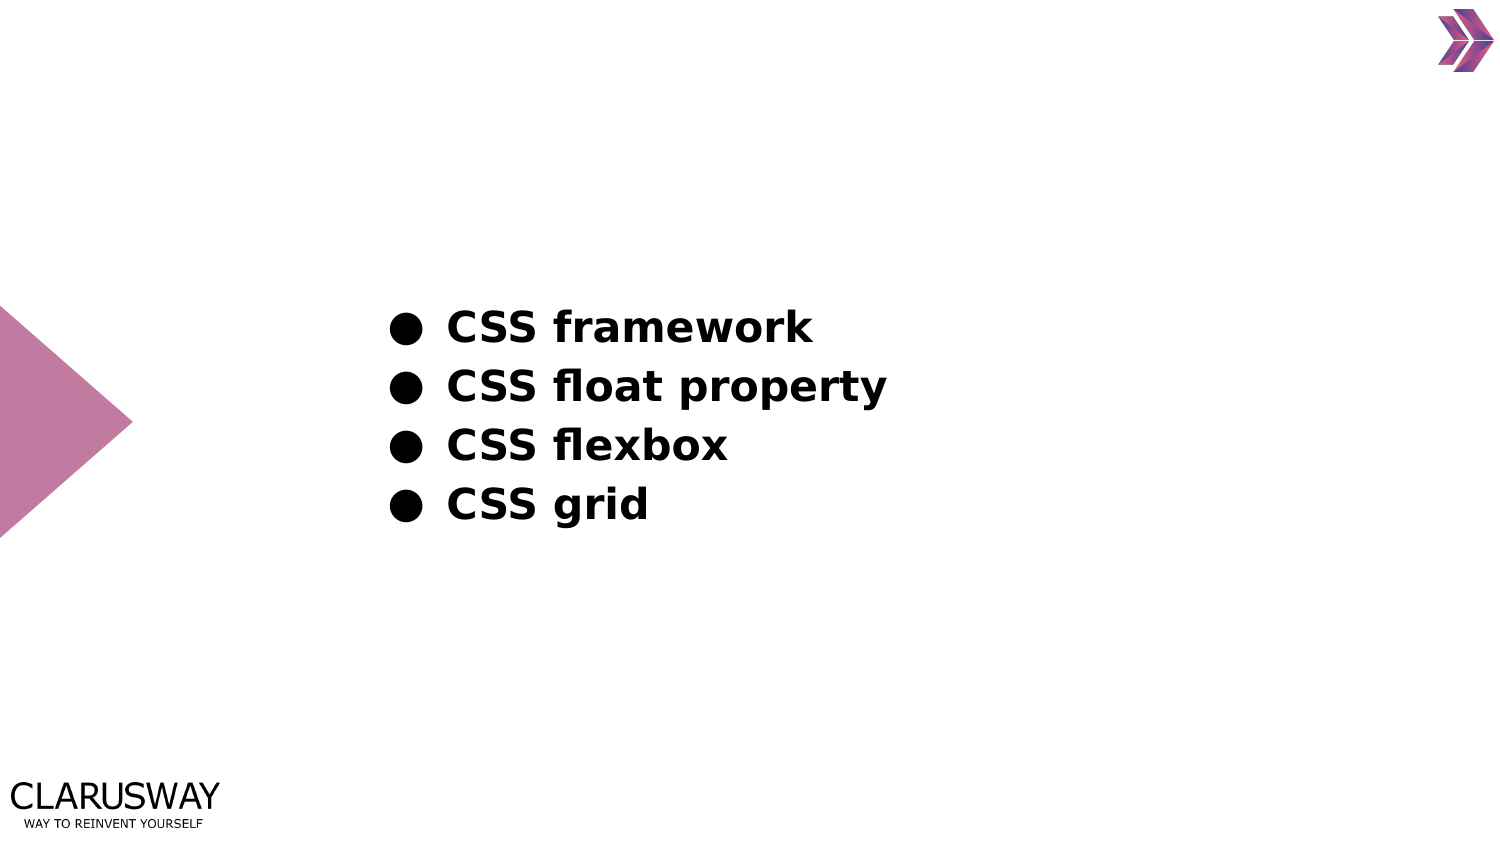

CSS framework
CSS float property
CSS flexbox
CSS grid